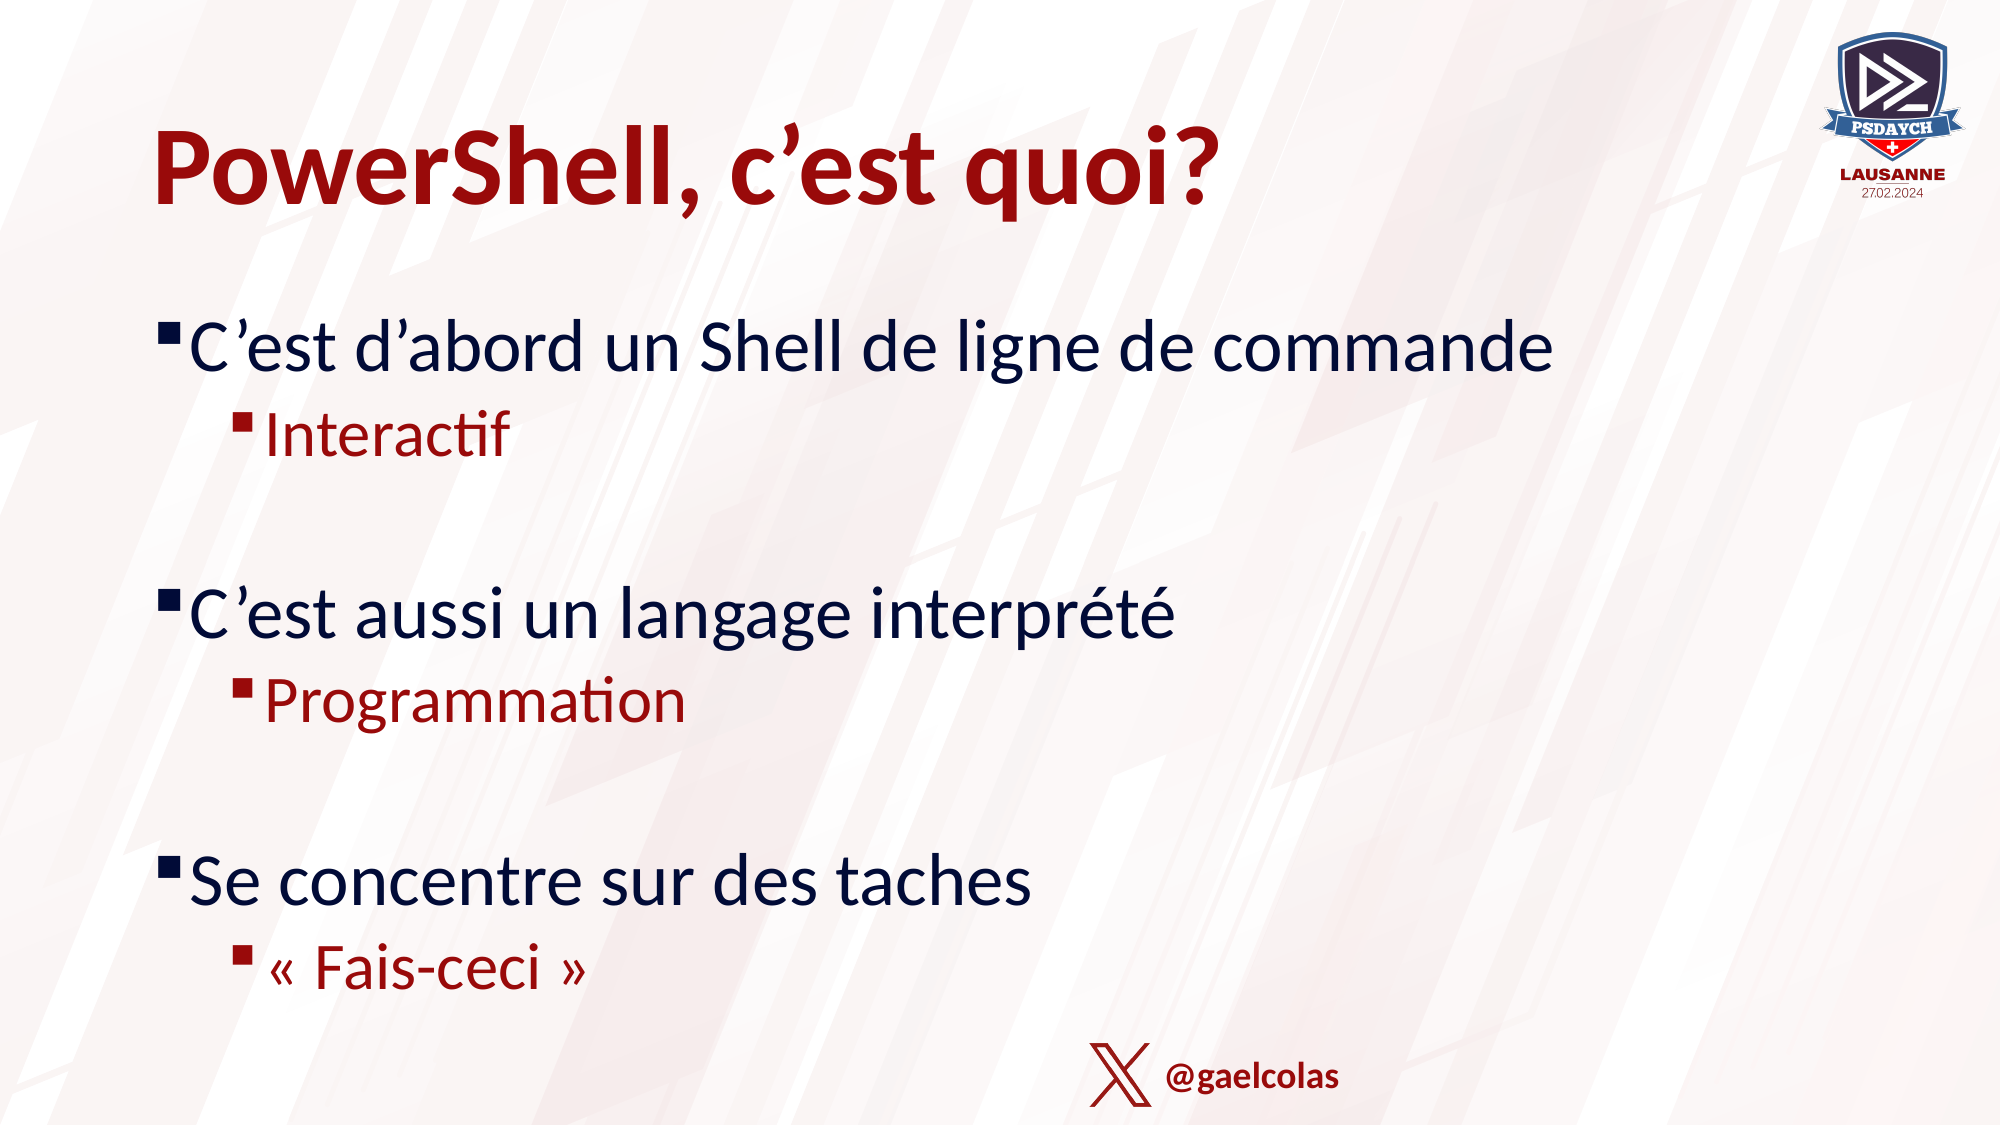

# PowerShell, c’est quoi?
C’est d’abord un Shell de ligne de commande
Interactif

C’est aussi un langage interprété
Programmation

Se concentre sur des taches
« Fais-ceci »